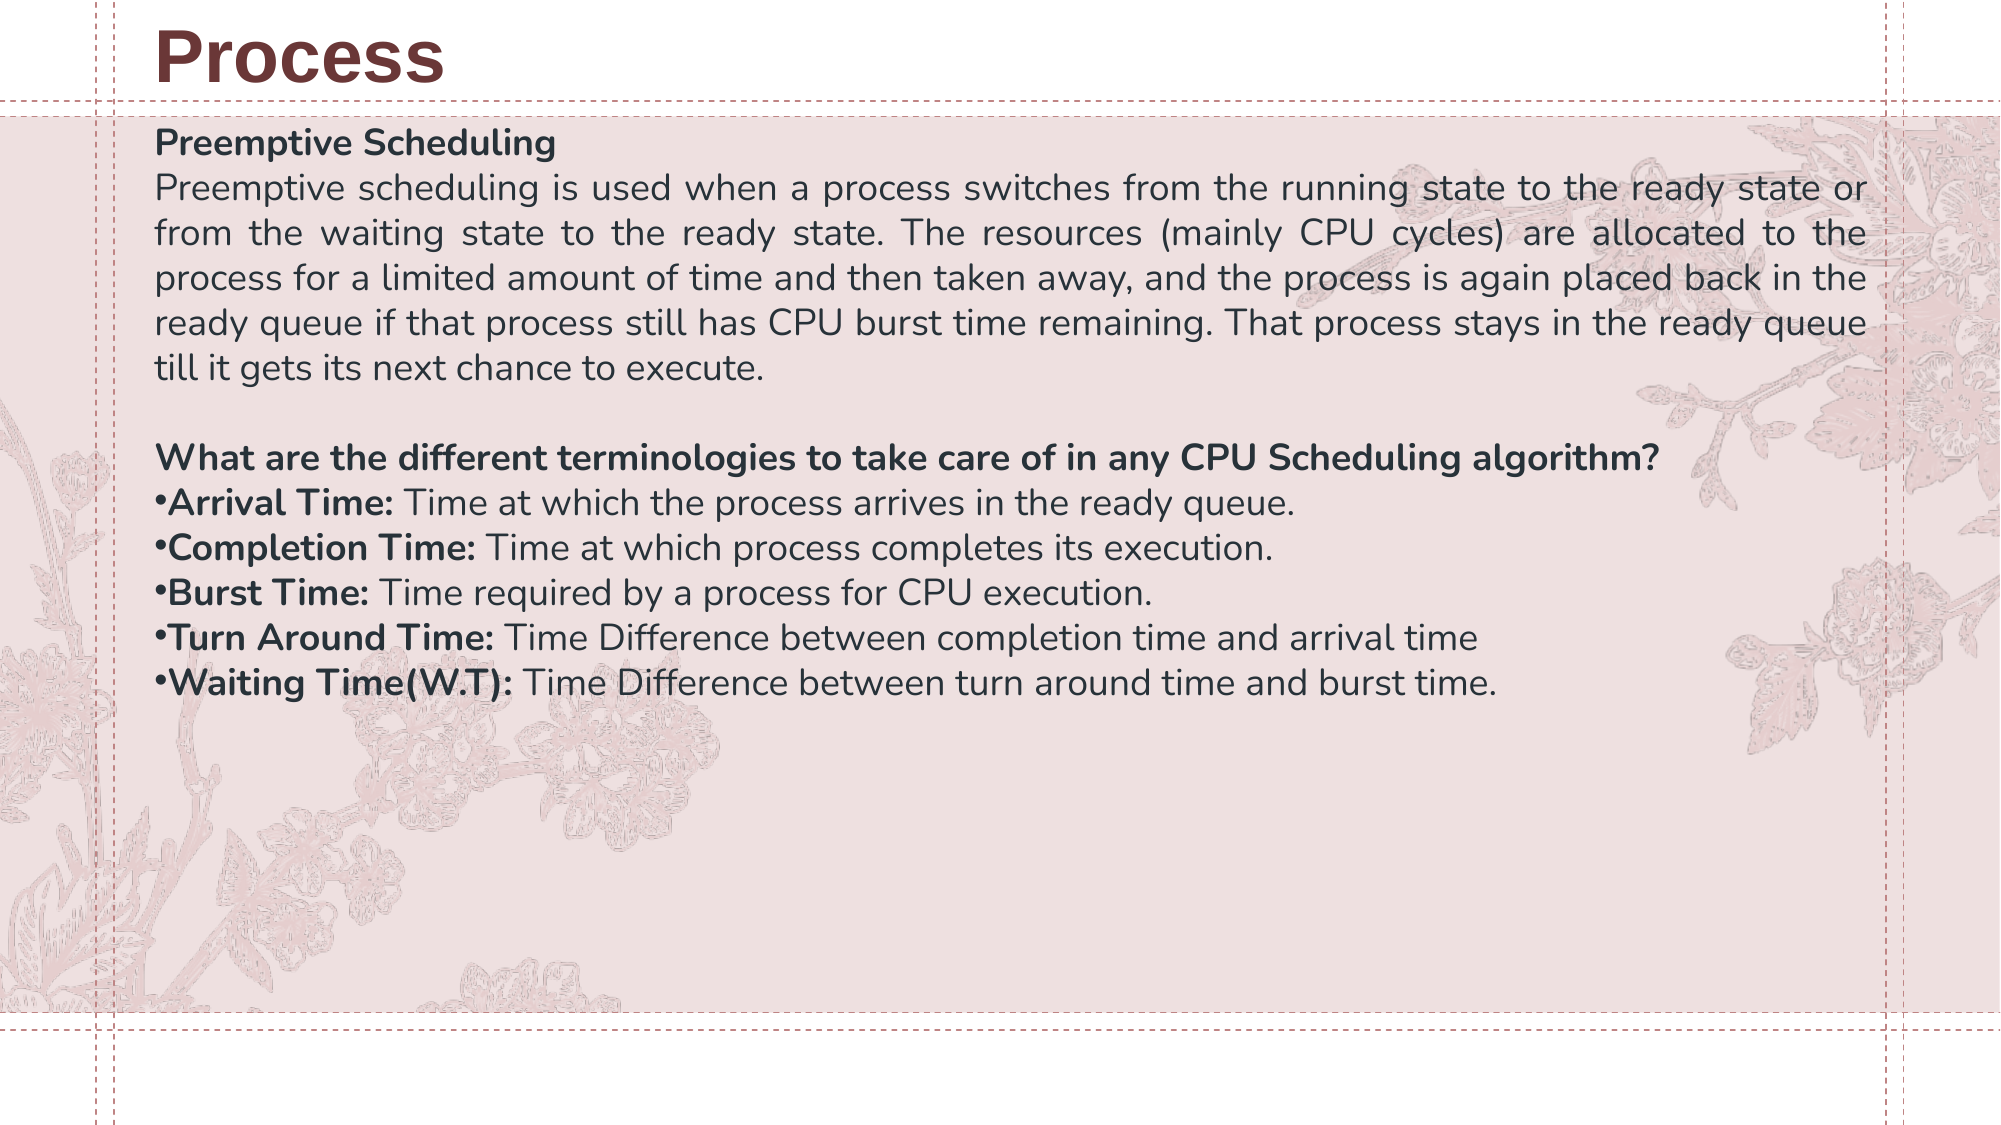

Process
Preemptive Scheduling
Preemptive scheduling is used when a process switches from the running state to the ready state or from the waiting state to the ready state. The resources (mainly CPU cycles) are allocated to the process for a limited amount of time and then taken away, and the process is again placed back in the ready queue if that process still has CPU burst time remaining. That process stays in the ready queue till it gets its next chance to execute.

What are the different terminologies to take care of in any CPU Scheduling algorithm?
Arrival Time: Time at which the process arrives in the ready queue.
Completion Time: Time at which process completes its execution.
Burst Time: Time required by a process for CPU execution.
Turn Around Time: Time Difference between completion time and arrival time
Waiting Time(W.T): Time Difference between turn around time and burst time.